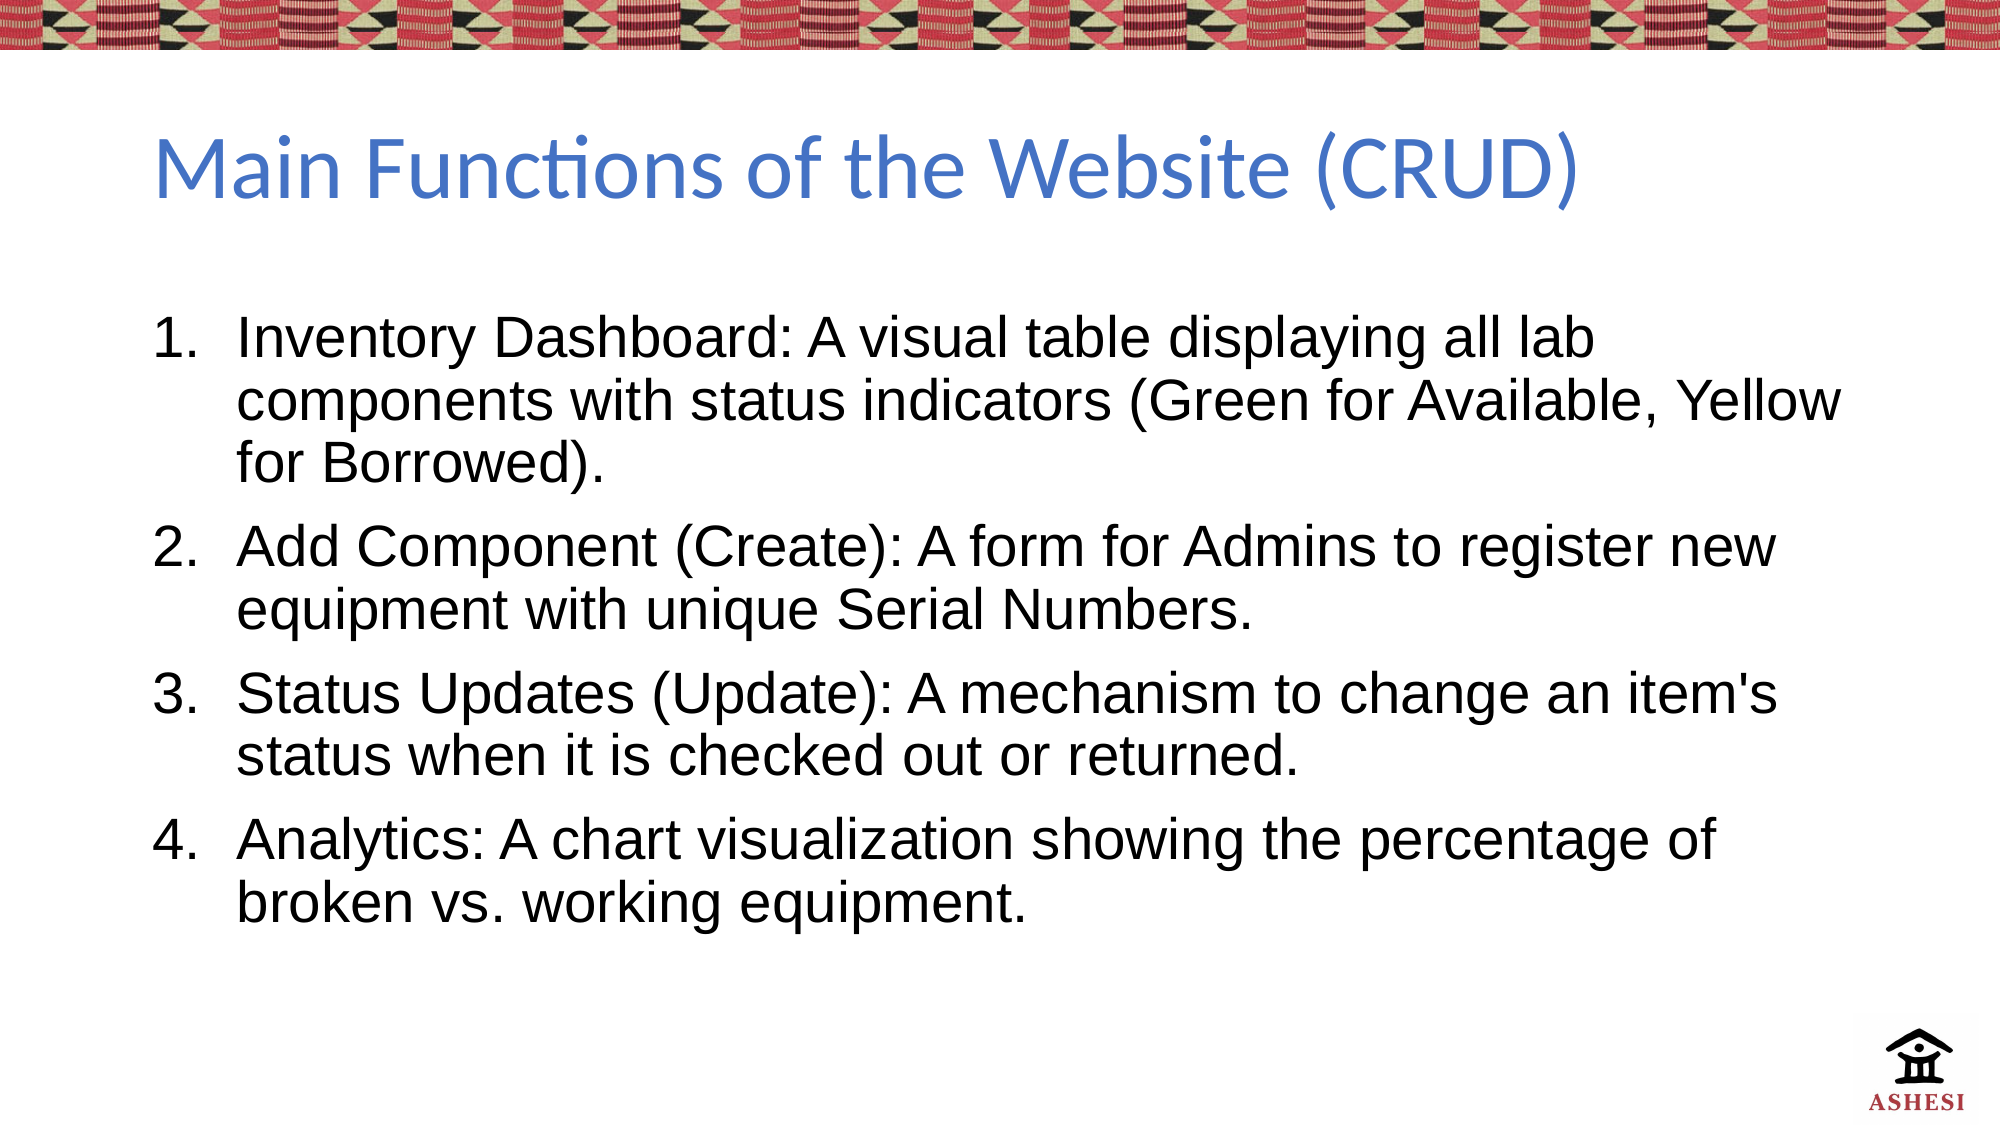

# Main Functions of the Website (CRUD)
Inventory Dashboard: A visual table displaying all lab components with status indicators (Green for Available, Yellow for Borrowed).
Add Component (Create): A form for Admins to register new equipment with unique Serial Numbers.
Status Updates (Update): A mechanism to change an item's status when it is checked out or returned.
Analytics: A chart visualization showing the percentage of broken vs. working equipment.